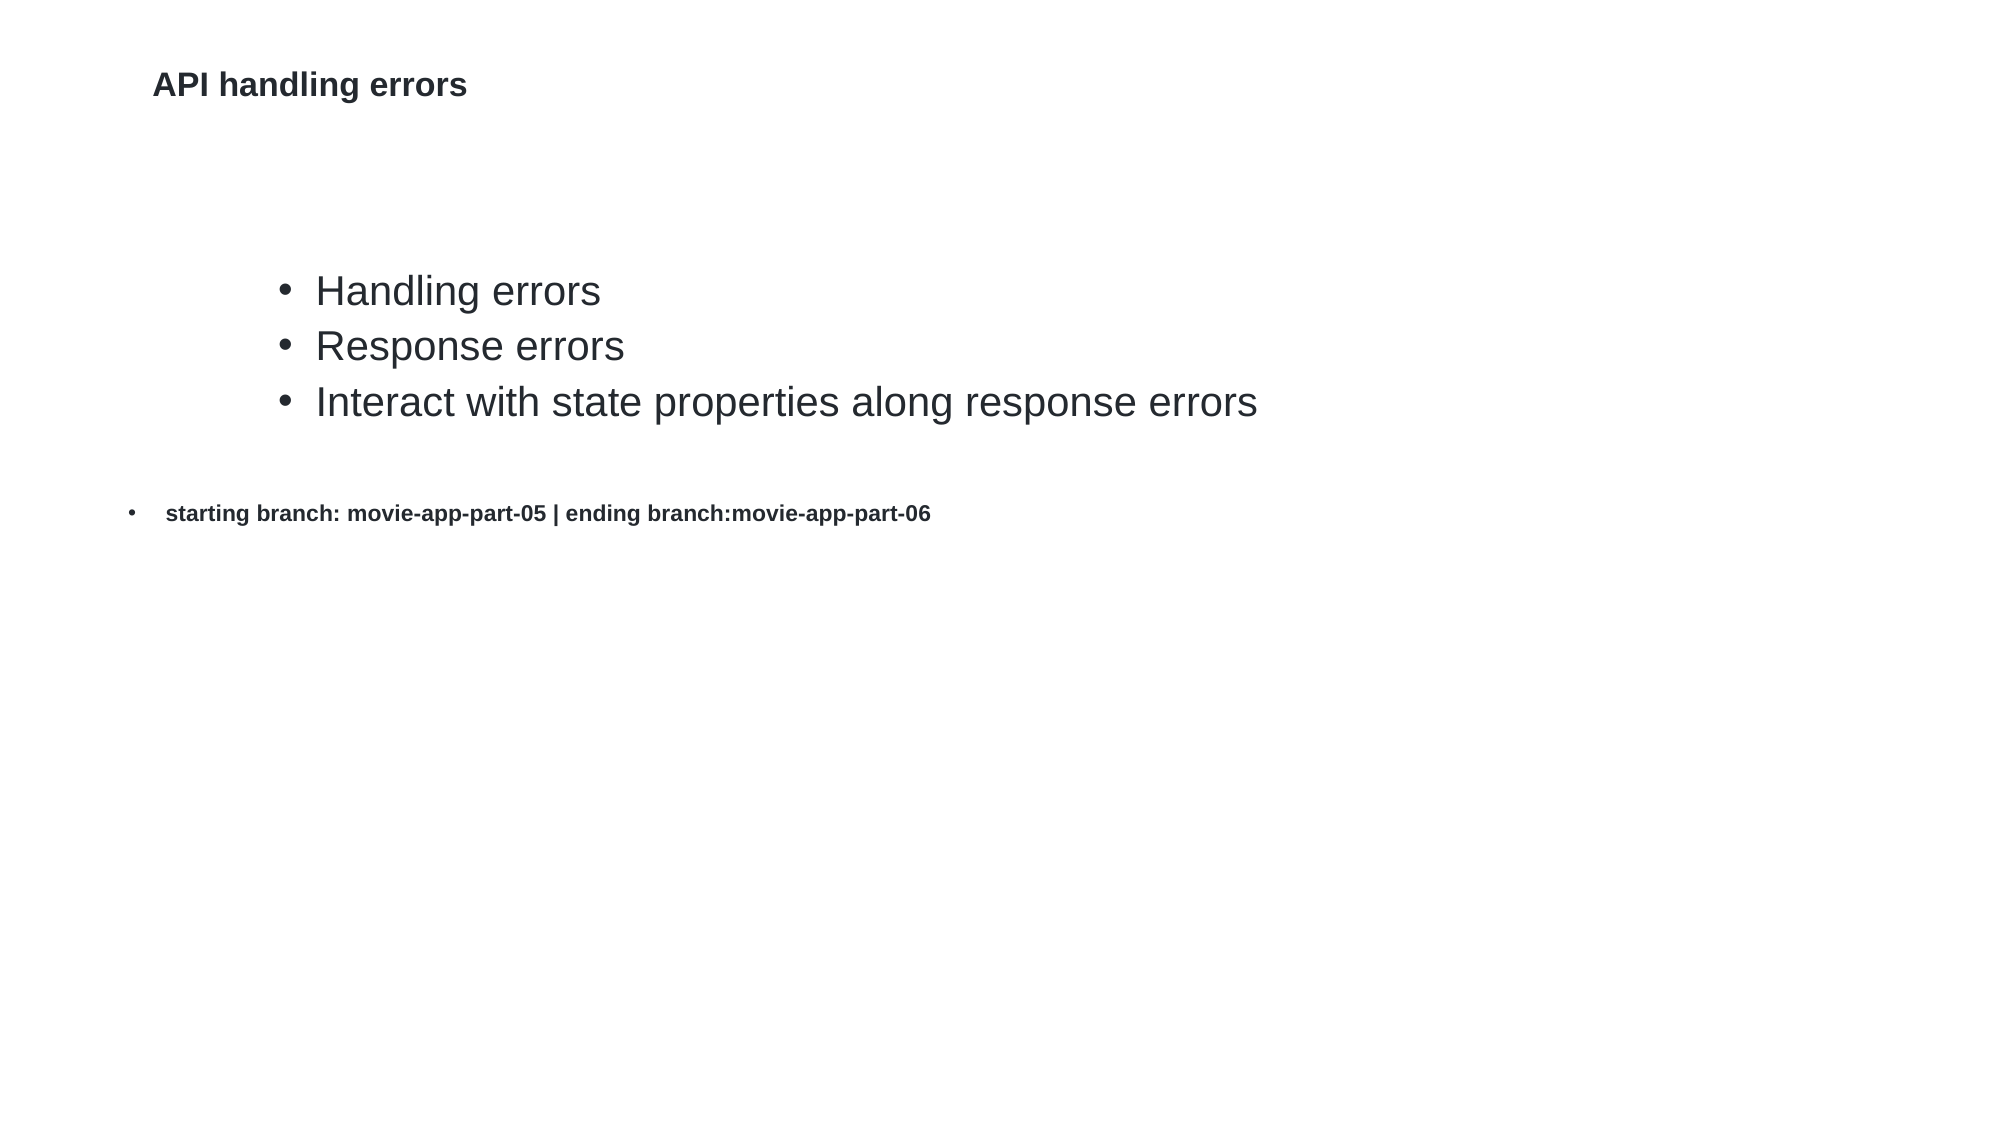

# API handling errors
Handling errors
Response errors
Interact with state properties along response errors

starting branch: movie-app-part-05 | ending branch:movie-app-part-06